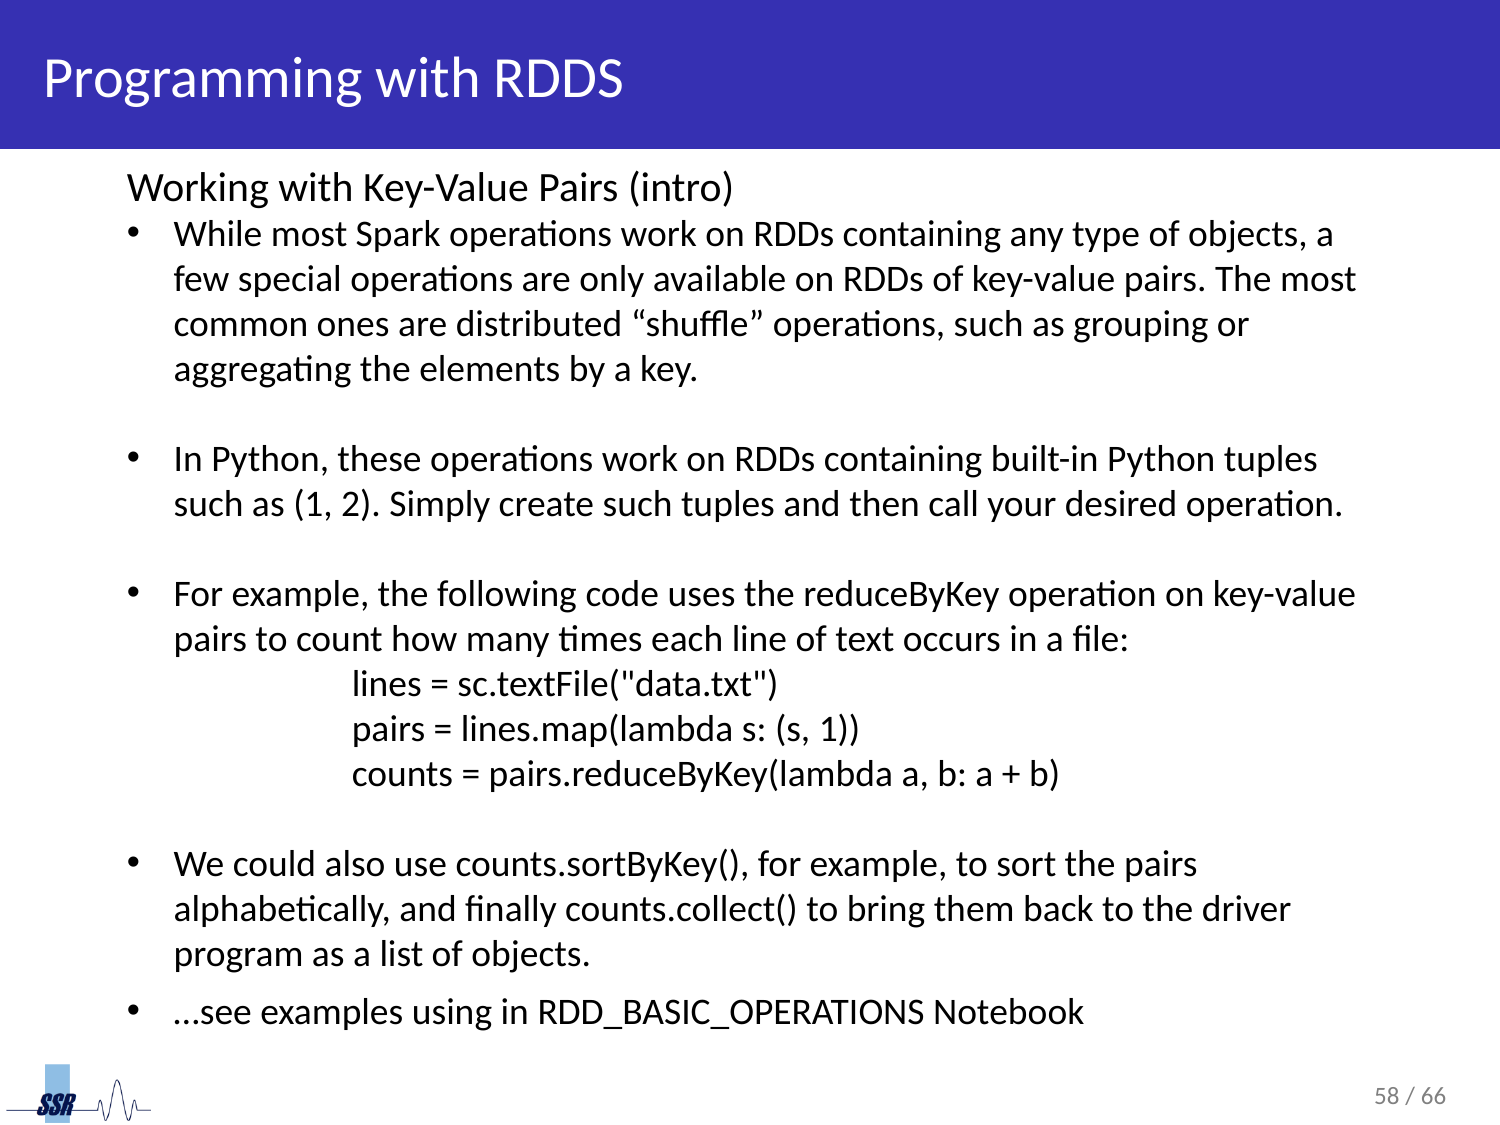

# Programming with RDDS
Working with Key-Value Pairs (intro)
While most Spark operations work on RDDs containing any type of objects, a few special operations are only available on RDDs of key-value pairs. The most common ones are distributed “shuffle” operations, such as grouping or aggregating the elements by a key.

In Python, these operations work on RDDs containing built-in Python tuples such as (1, 2). Simply create such tuples and then call your desired operation.

For example, the following code uses the reduceByKey operation on key-value pairs to count how many times each line of text occurs in a file:
lines = sc.textFile("data.txt")
pairs = lines.map(lambda s: (s, 1))
counts = pairs.reduceByKey(lambda a, b: a + b)

We could also use counts.sortByKey(), for example, to sort the pairs alphabetically, and finally counts.collect() to bring them back to the driver program as a list of objects.
…see examples using in RDD_BASIC_OPERATIONS Notebook